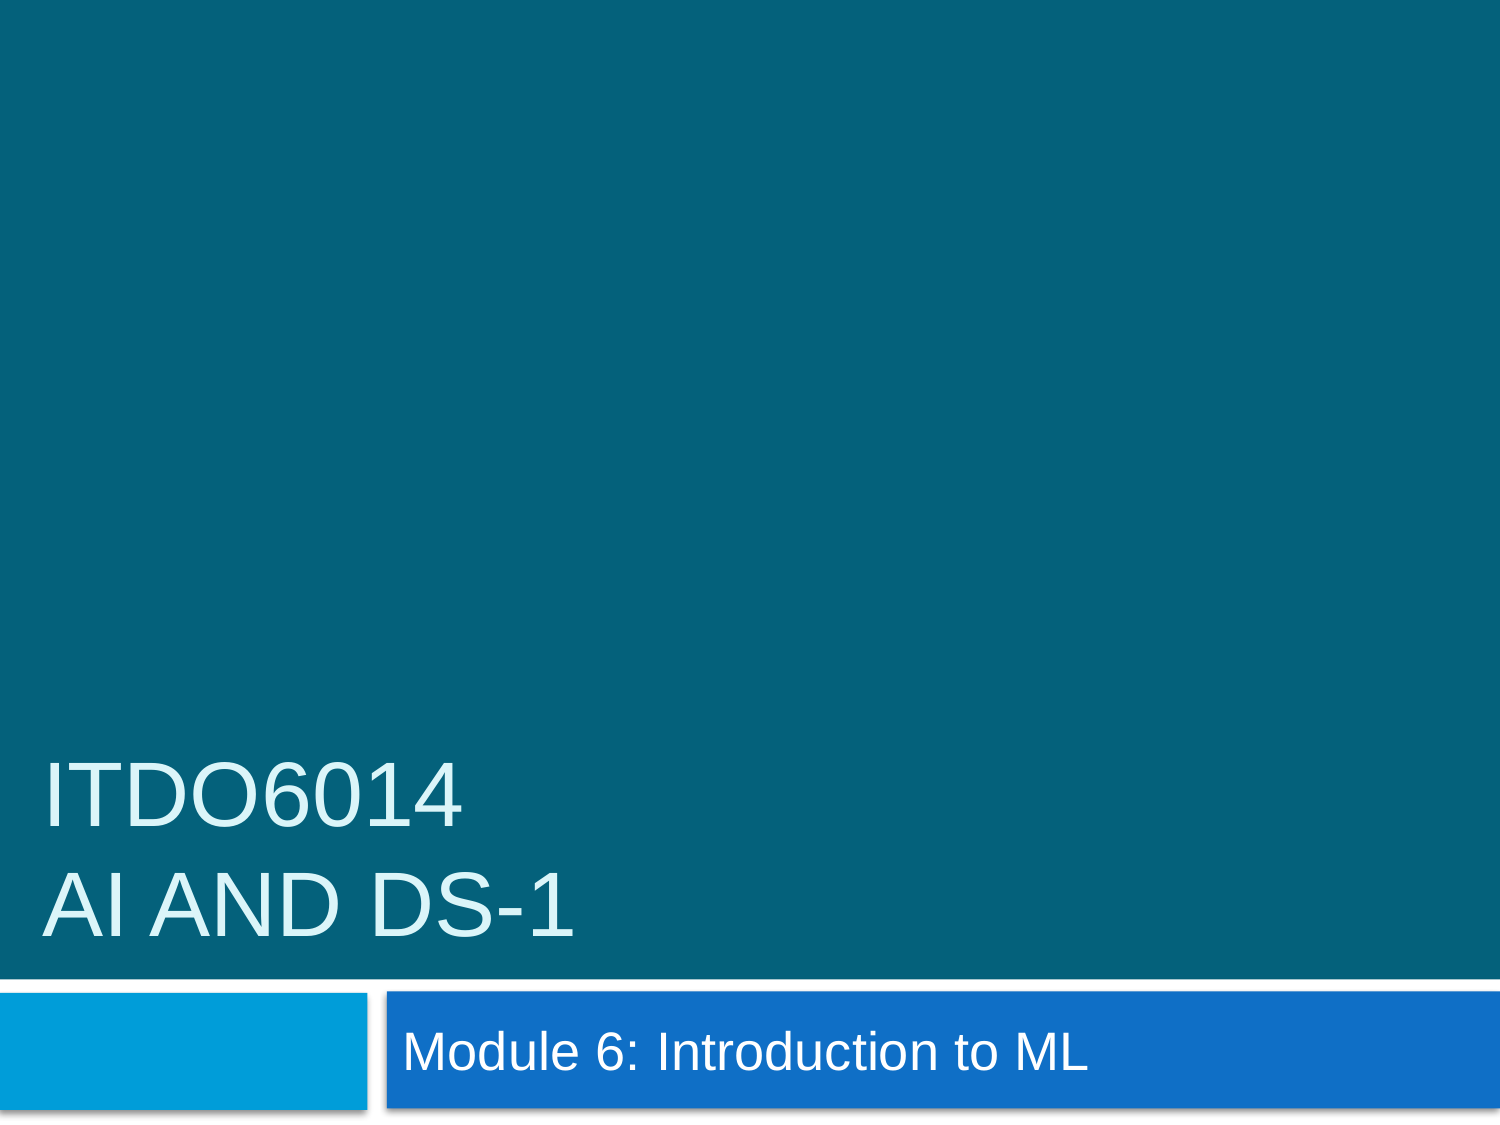

# ITDO6014 aI AND DS-1
Module 6: Introduction to ML